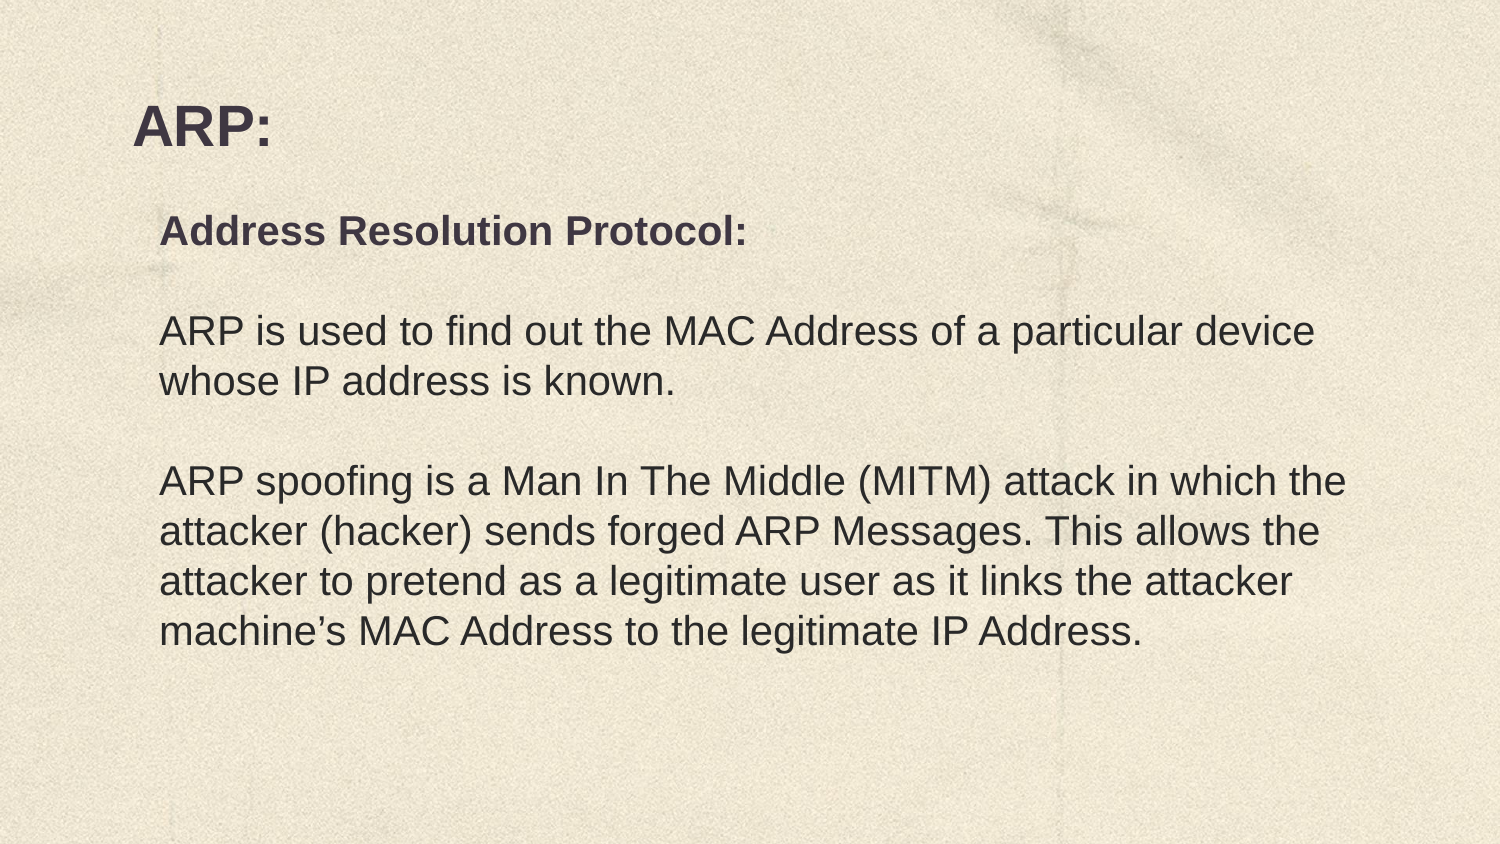

# ARP:
Address Resolution Protocol:

ARP is used to find out the MAC Address of a particular device whose IP address is known.

ARP spoofing is a Man In The Middle (MITM) attack in which the attacker (hacker) sends forged ARP Messages. This allows the attacker to pretend as a legitimate user as it links the attacker machine’s MAC Address to the legitimate IP Address.